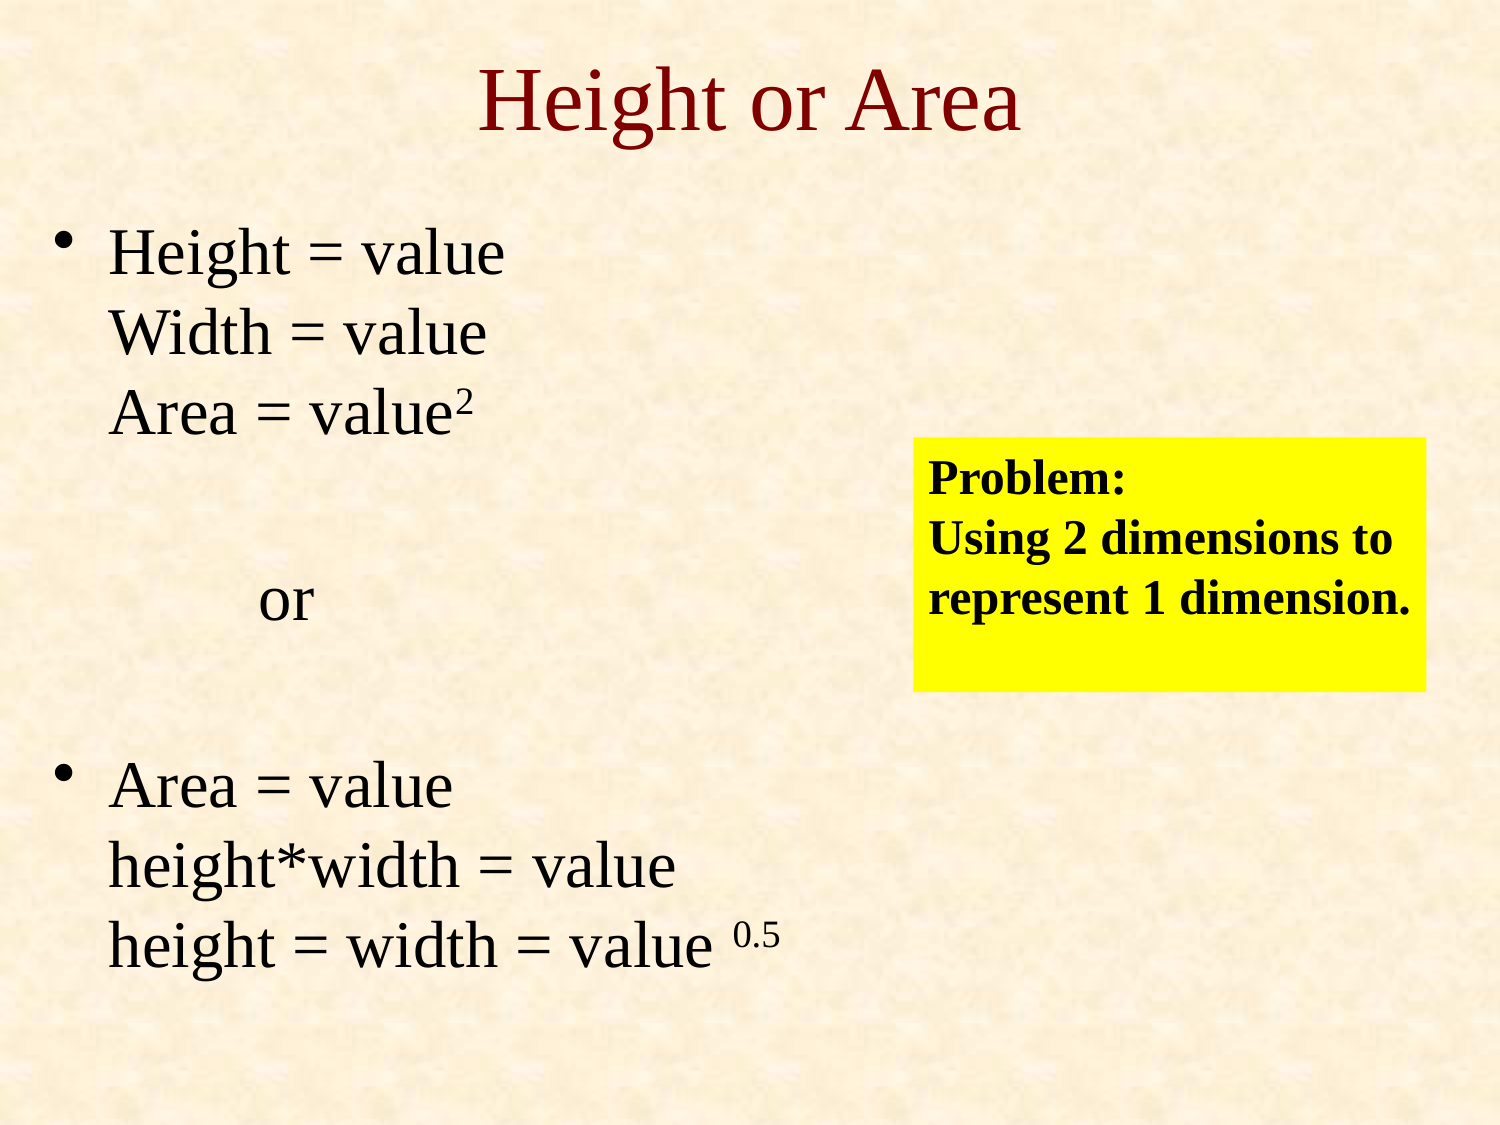

# Height or Area
Height = value
Width = value
Area = value2

		or

Area = value
height*width = value
height = width = value 0.5

Problem:
Using 2 dimensions to
represent 1 dimension.